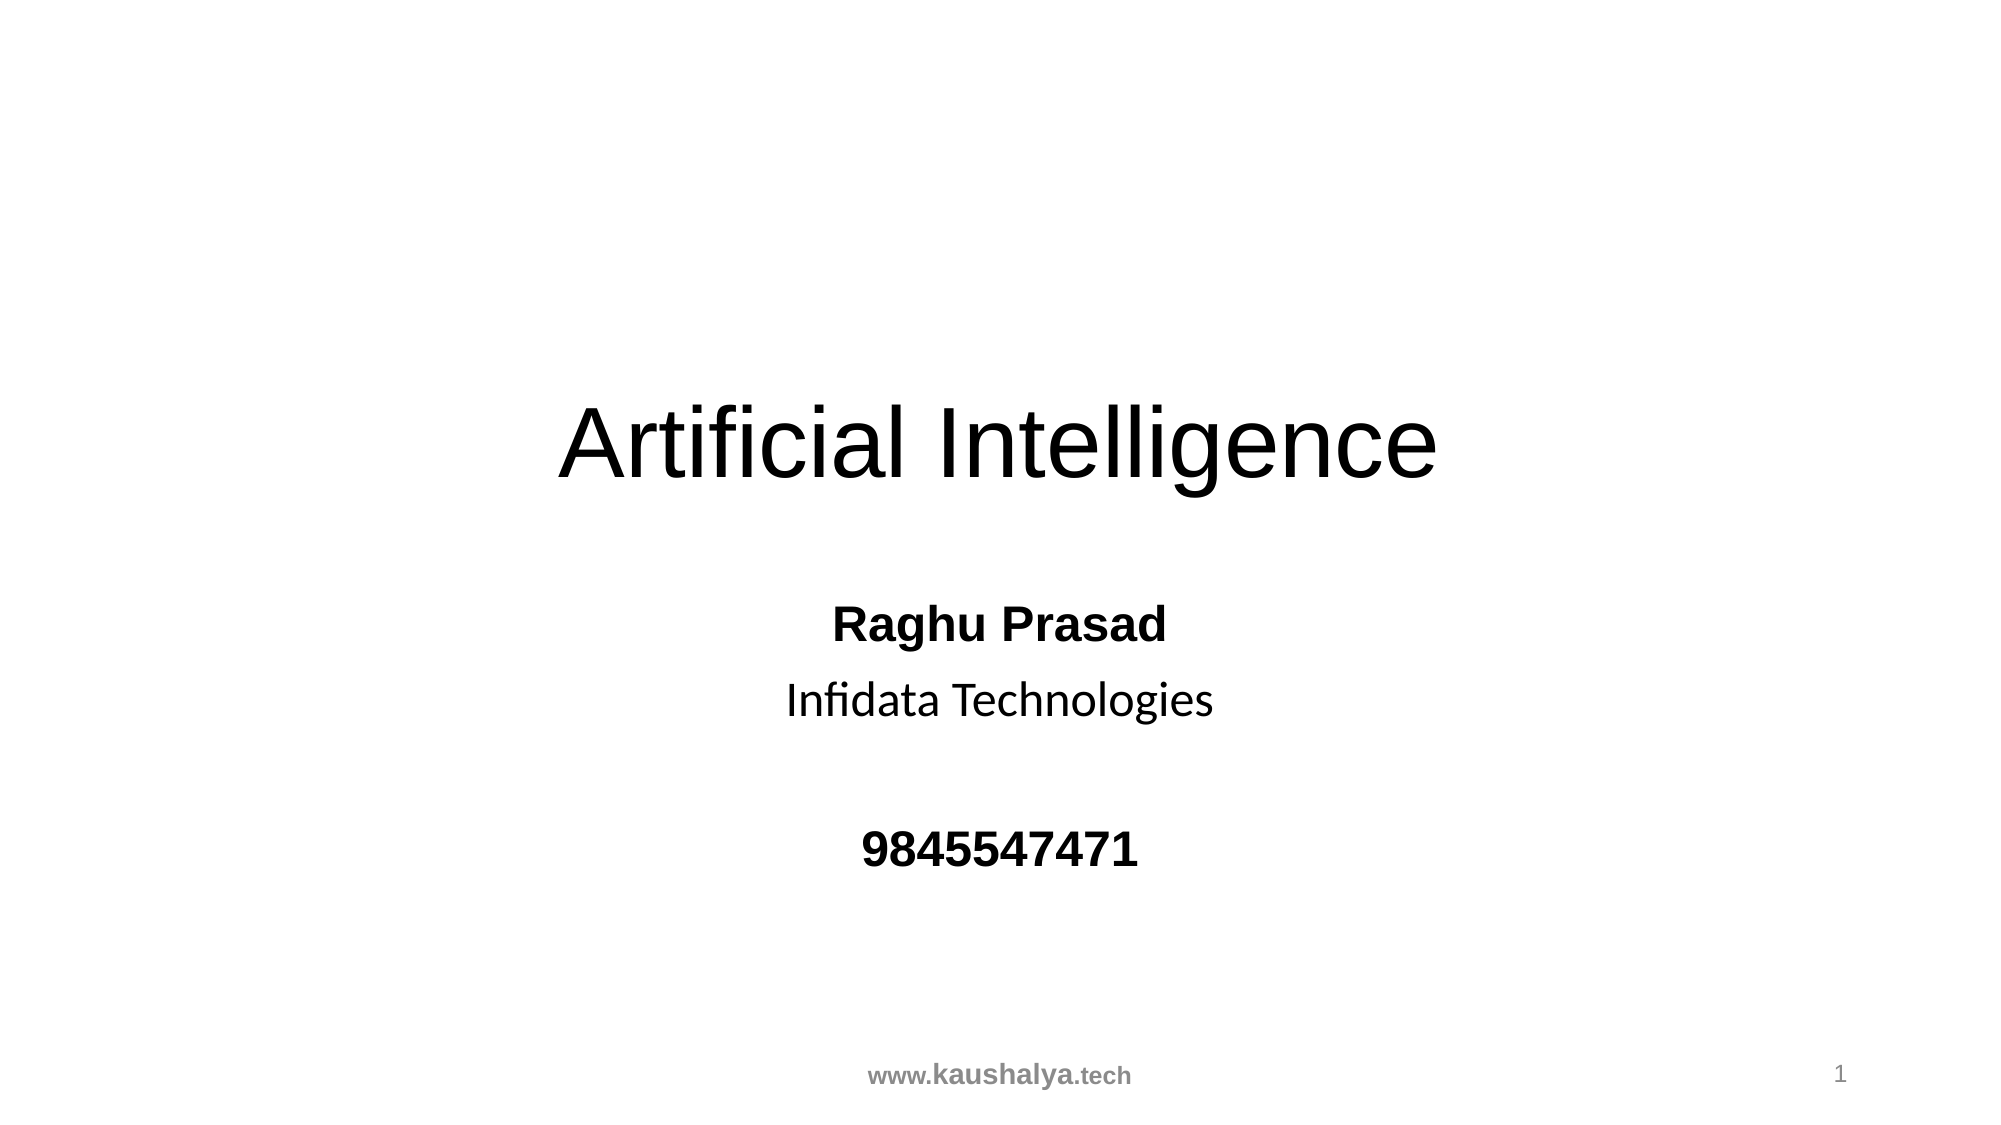

# Artificial Intelligence
Raghu Prasad
Infidata Technologies

9845547471
www.kaushalya.tech
1